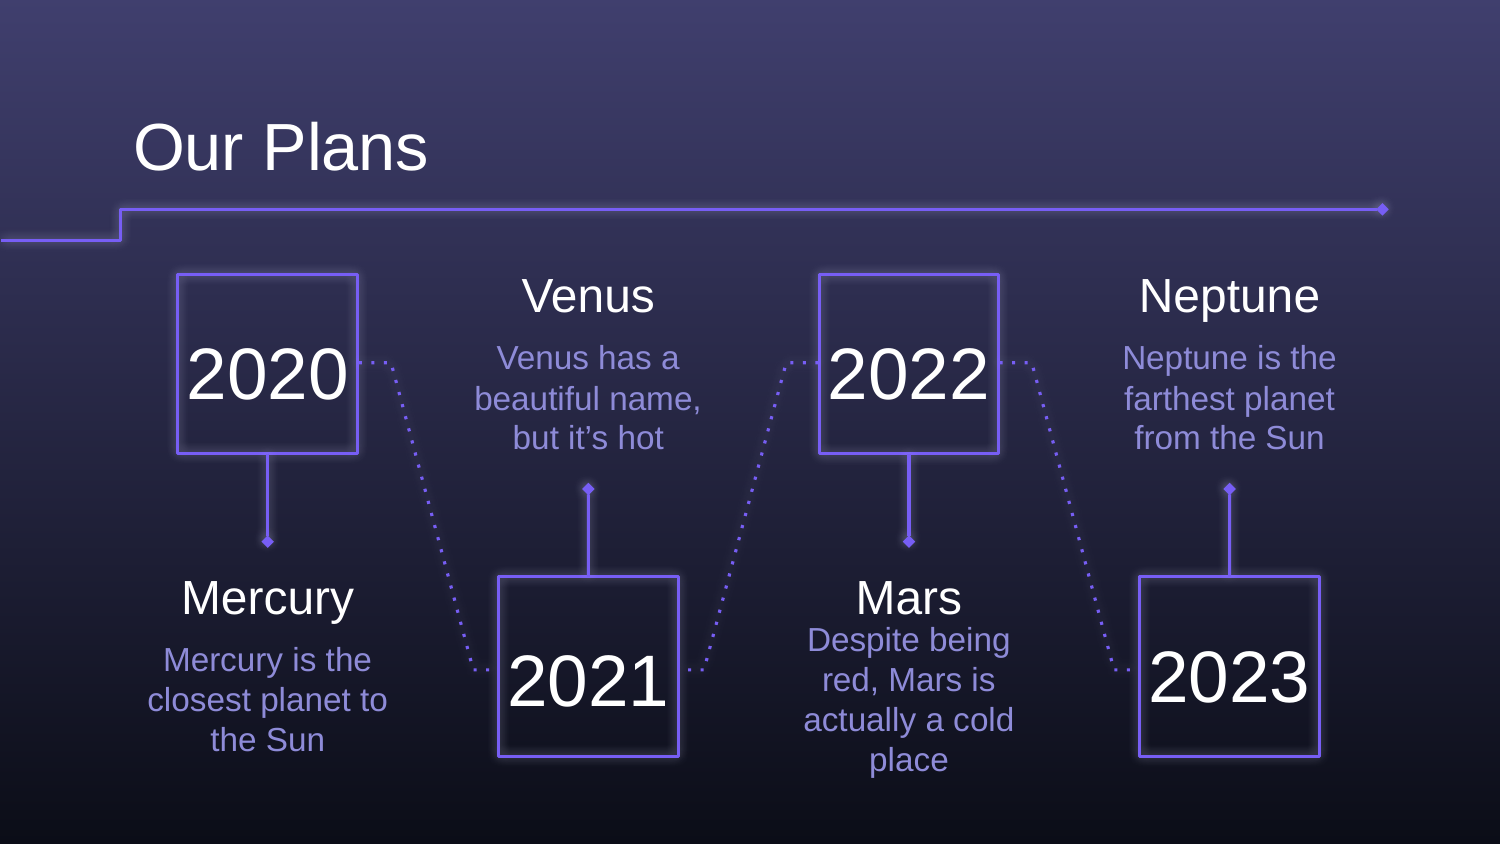

# Our Plans
Venus
Neptune

2020
2022
Venus has a beautiful name, but it’s hot
Neptune is the farthest planet from the Sun

Mercury
Mars

2023
2021
Mercury is the closest planet to the Sun
Despite being red, Mars is actually a cold place